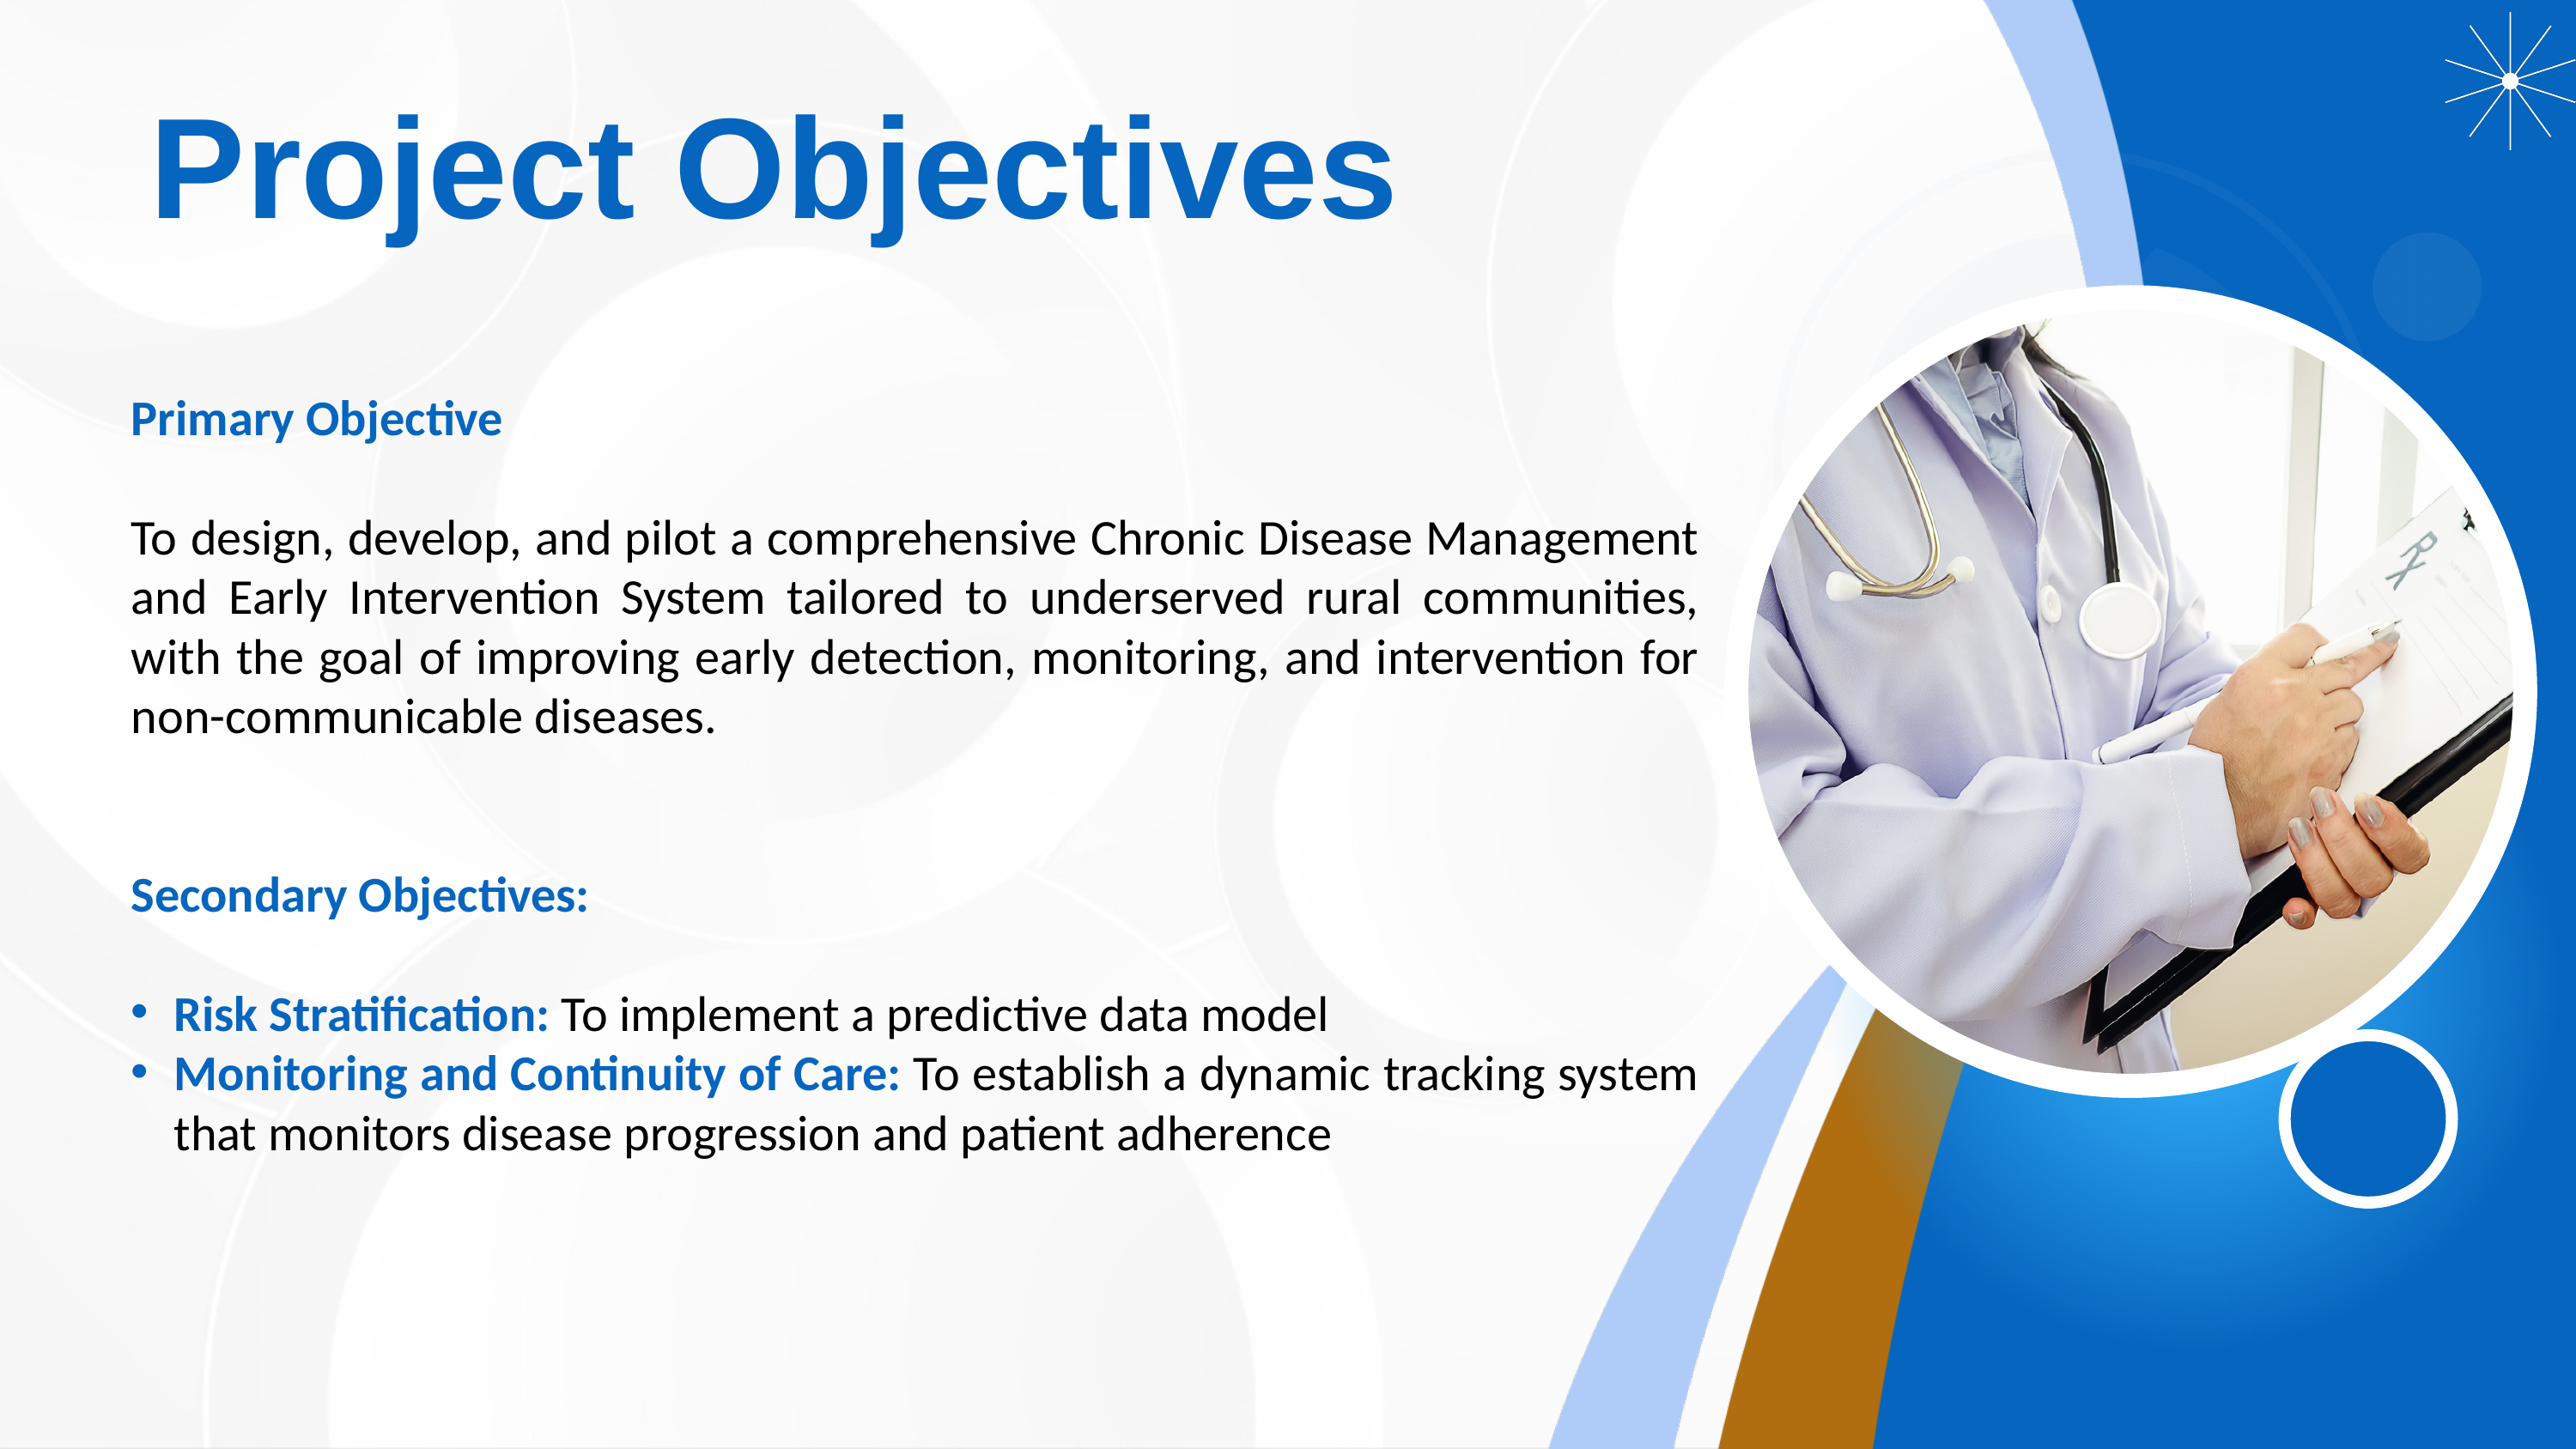

Project Objectives

Primary Objective

To design, develop, and pilot a comprehensive Chronic Disease Management and Early Intervention System tailored to underserved rural communities, with the goal of improving early detection, monitoring, and intervention for non-communicable diseases.

Secondary Objectives:

Risk Stratification: To implement a predictive data model
Monitoring and Continuity of Care: To establish a dynamic tracking system that monitors disease progression and patient adherence